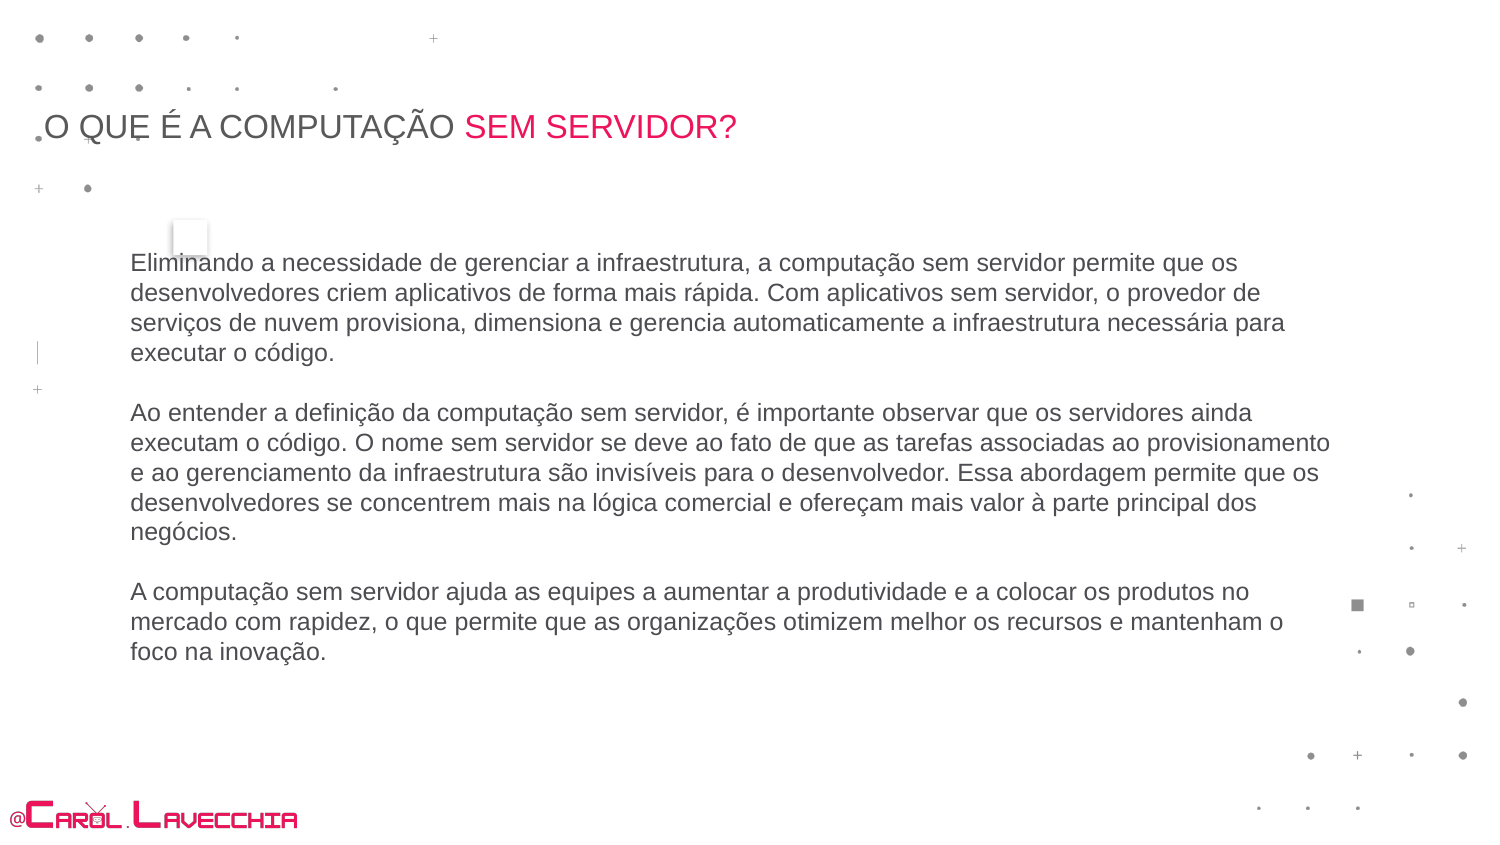

O QUE É A COMPUTAÇÃO SEM SERVIDOR?
Eliminando a necessidade de gerenciar a infraestrutura, a computação sem servidor permite que os desenvolvedores criem aplicativos de forma mais rápida. Com aplicativos sem servidor, o provedor de serviços de nuvem provisiona, dimensiona e gerencia automaticamente a infraestrutura necessária para executar o código.

Ao entender a definição da computação sem servidor, é importante observar que os servidores ainda executam o código. O nome sem servidor se deve ao fato de que as tarefas associadas ao provisionamento e ao gerenciamento da infraestrutura são invisíveis para o desenvolvedor. Essa abordagem permite que os desenvolvedores se concentrem mais na lógica comercial e ofereçam mais valor à parte principal dos negócios.

A computação sem servidor ajuda as equipes a aumentar a produtividade e a colocar os produtos no mercado com rapidez, o que permite que as organizações otimizem melhor os recursos e mantenham o foco na inovação.